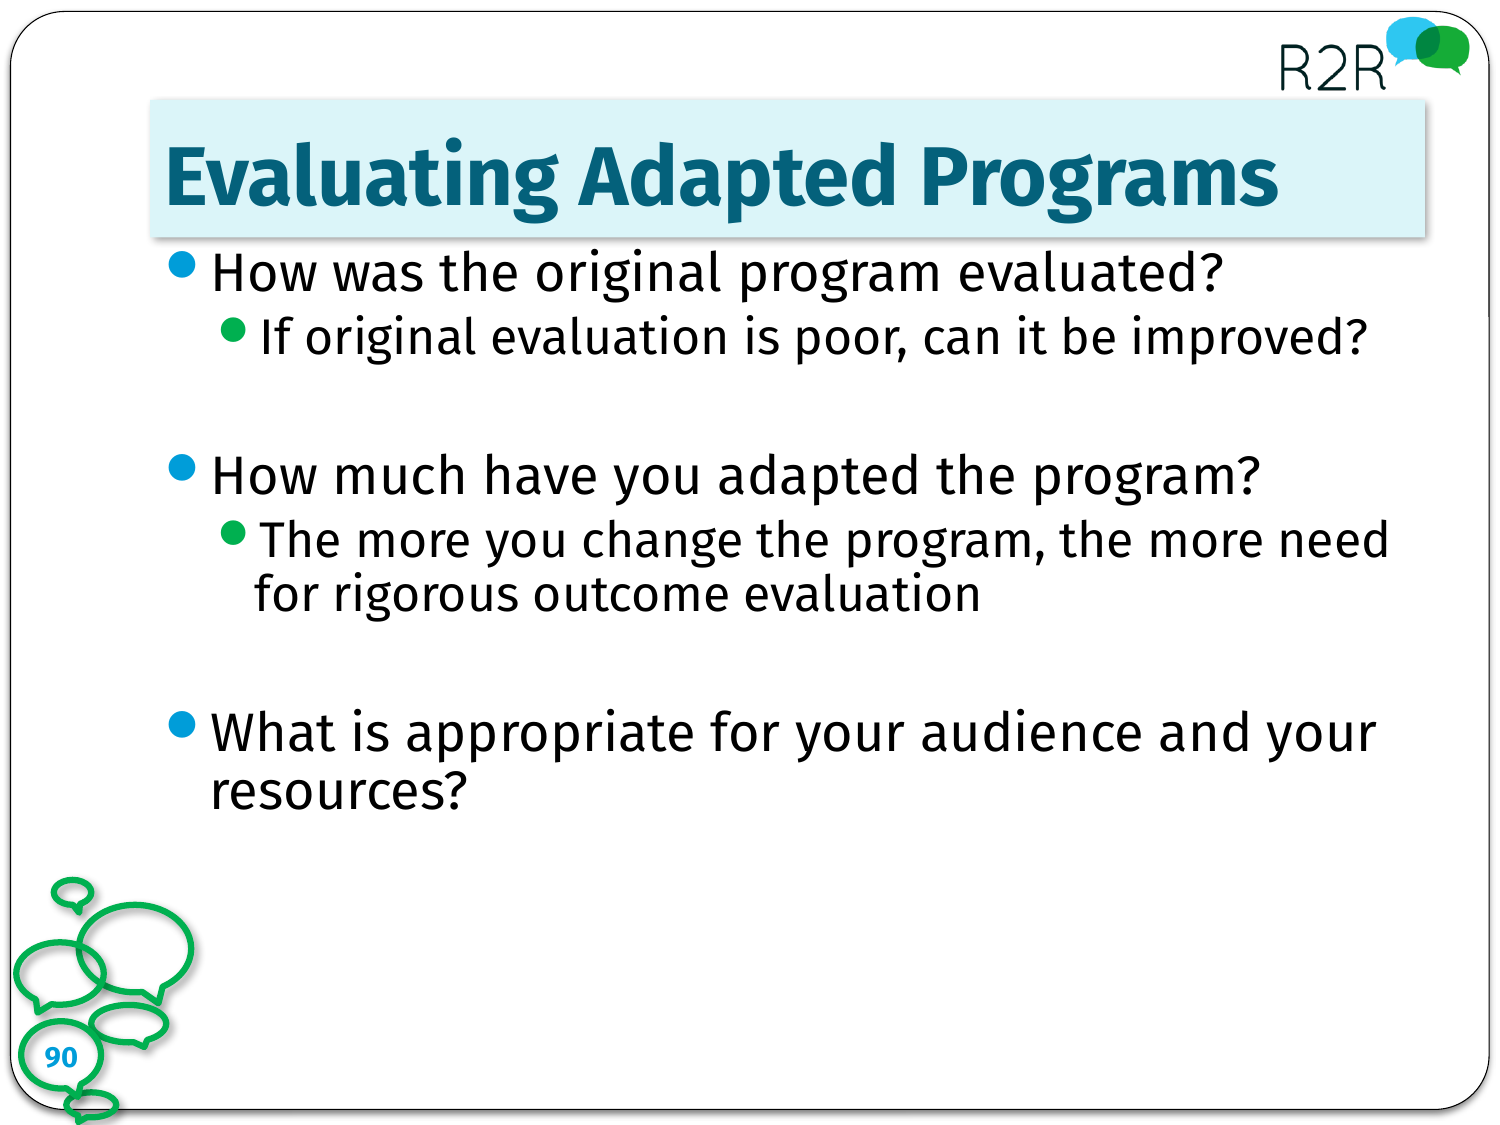

# Evaluating Adapted Programs
How was the original program evaluated?
If original evaluation is poor, can it be improved?

How much have you adapted the program?
The more you change the program, the more need for rigorous outcome evaluation

What is appropriate for your audience and your resources?
90